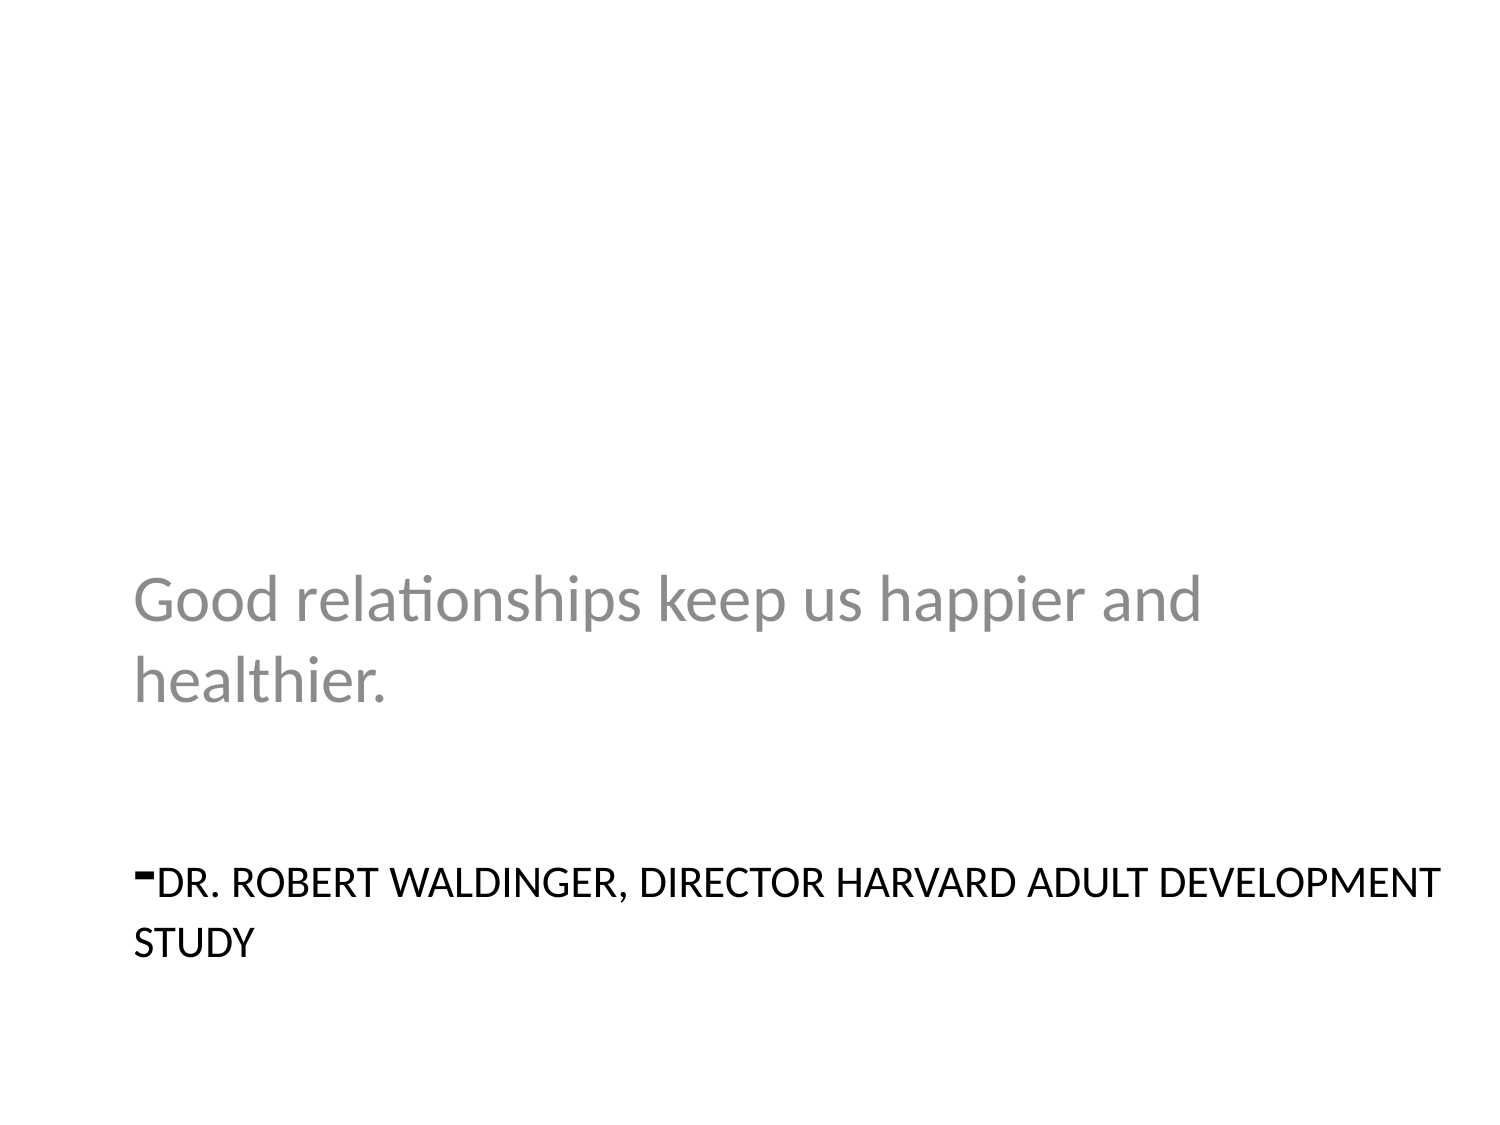

Good relationships keep us happier and healthier.
# -Dr. Robert Waldinger, DIRECTOR Harvard Adult Development Study